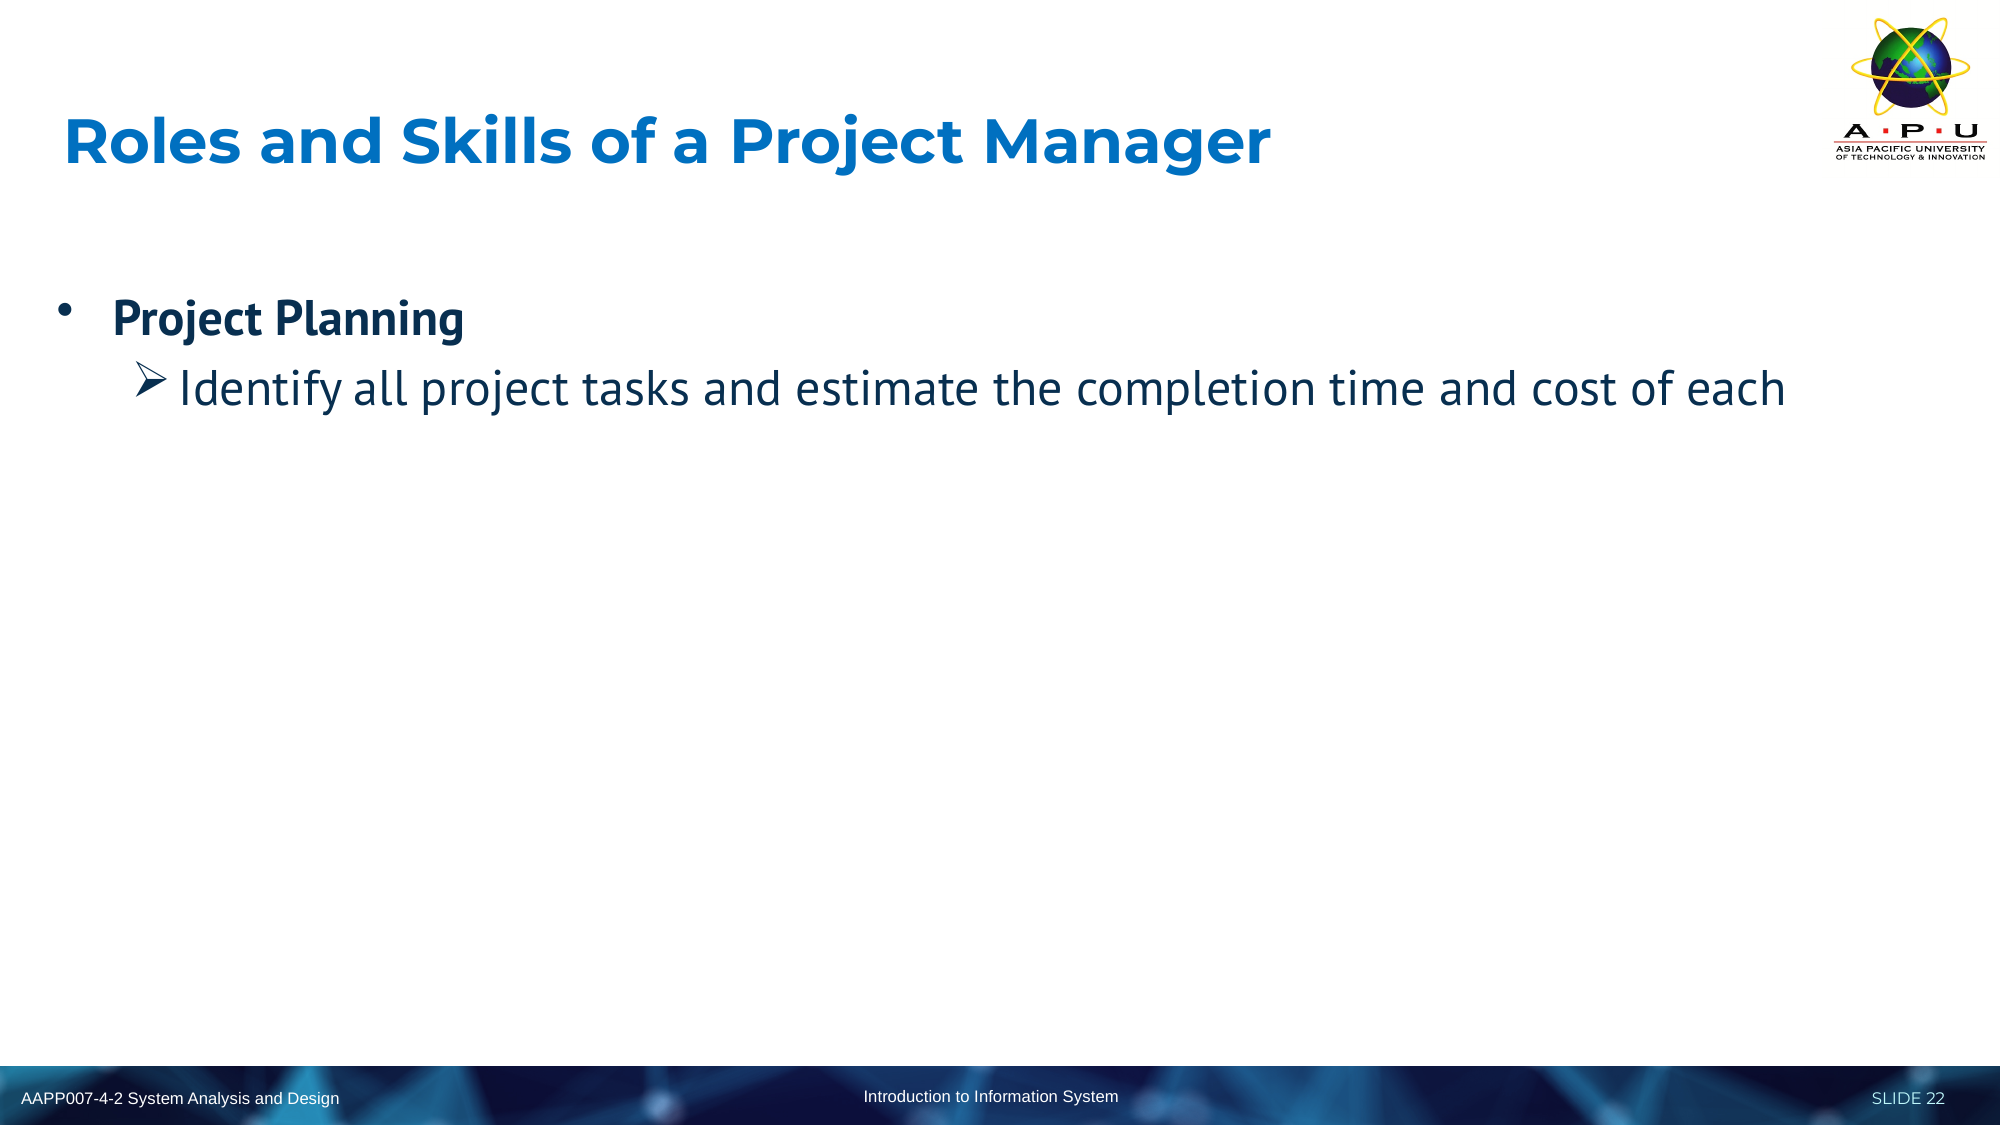

# Roles and Skills of a Project Manager
Project Planning
Identify all project tasks and estimate the completion time and cost of each